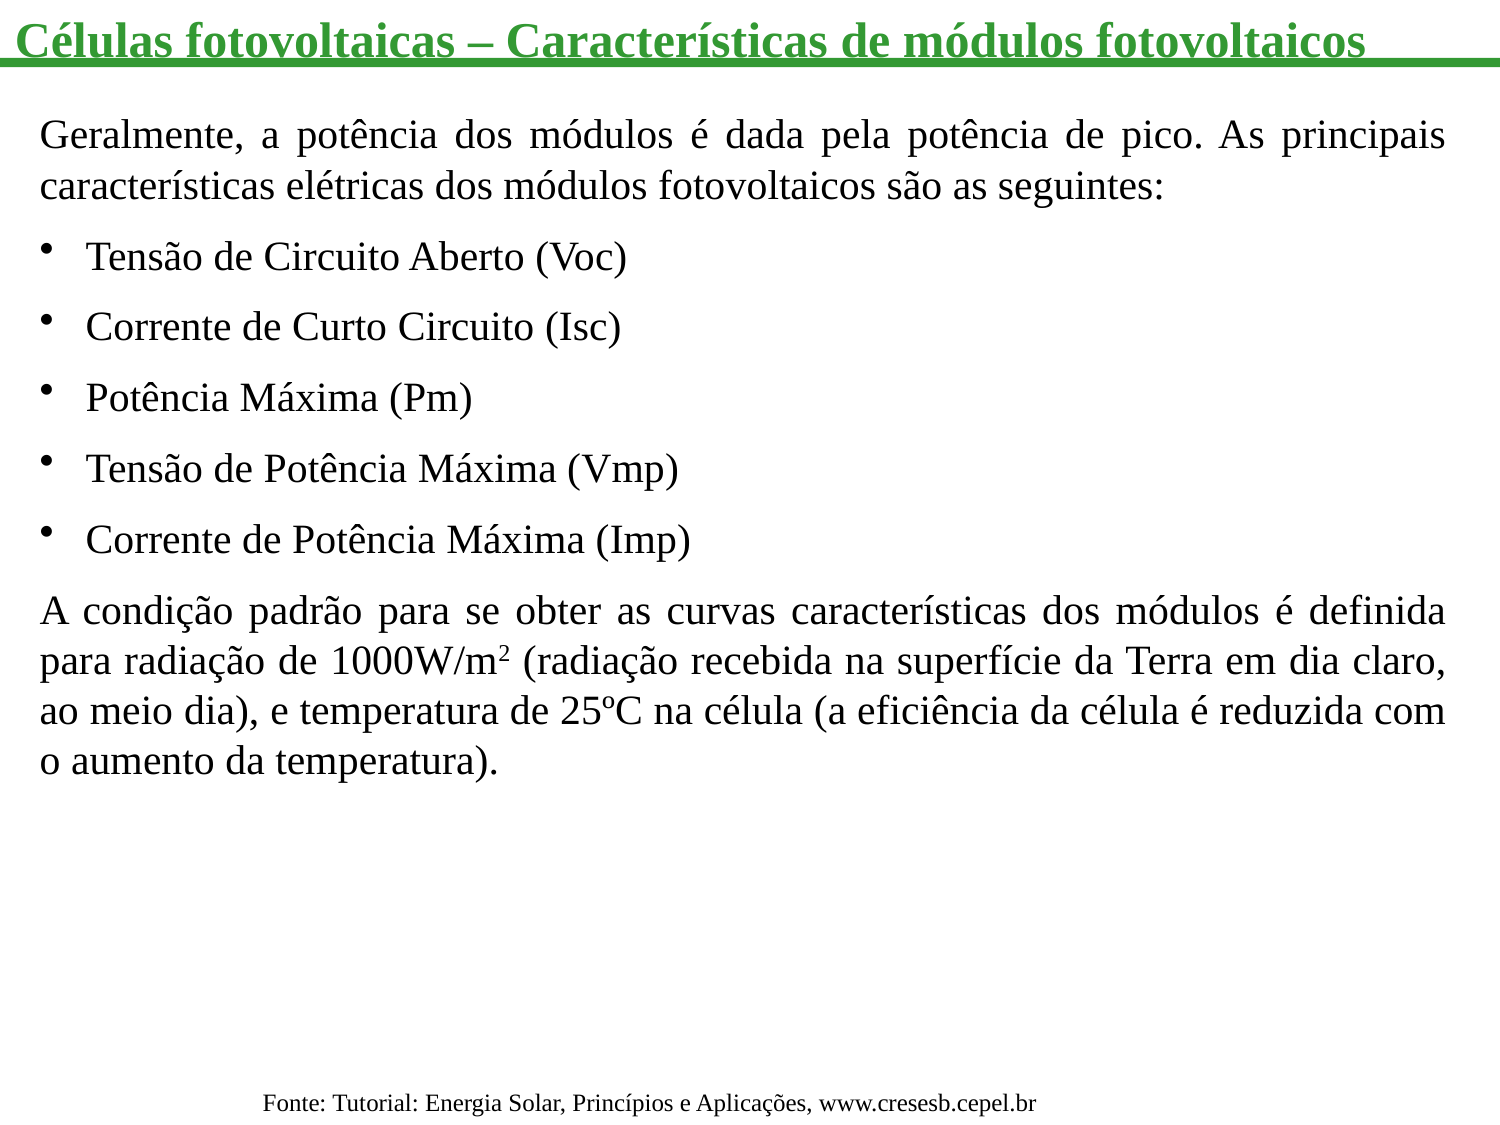

Células fotovoltaicas – Características de módulos fotovoltaicos

Geralmente, a potência dos módulos é dada pela potência de pico. As principais características elétricas dos módulos fotovoltaicos são as seguintes:
 Tensão de Circuito Aberto (Voc)
 Corrente de Curto Circuito (Isc)
 Potência Máxima (Pm)
 Tensão de Potência Máxima (Vmp)
 Corrente de Potência Máxima (Imp)
A condição padrão para se obter as curvas características dos módulos é definida para radiação de 1000W/m2 (radiação recebida na superfície da Terra em dia claro, ao meio dia), e temperatura de 25ºC na célula (a eficiência da célula é reduzida com o aumento da temperatura).
Fonte: Tutorial: Energia Solar, Princípios e Aplicações, www.cresesb.cepel.br